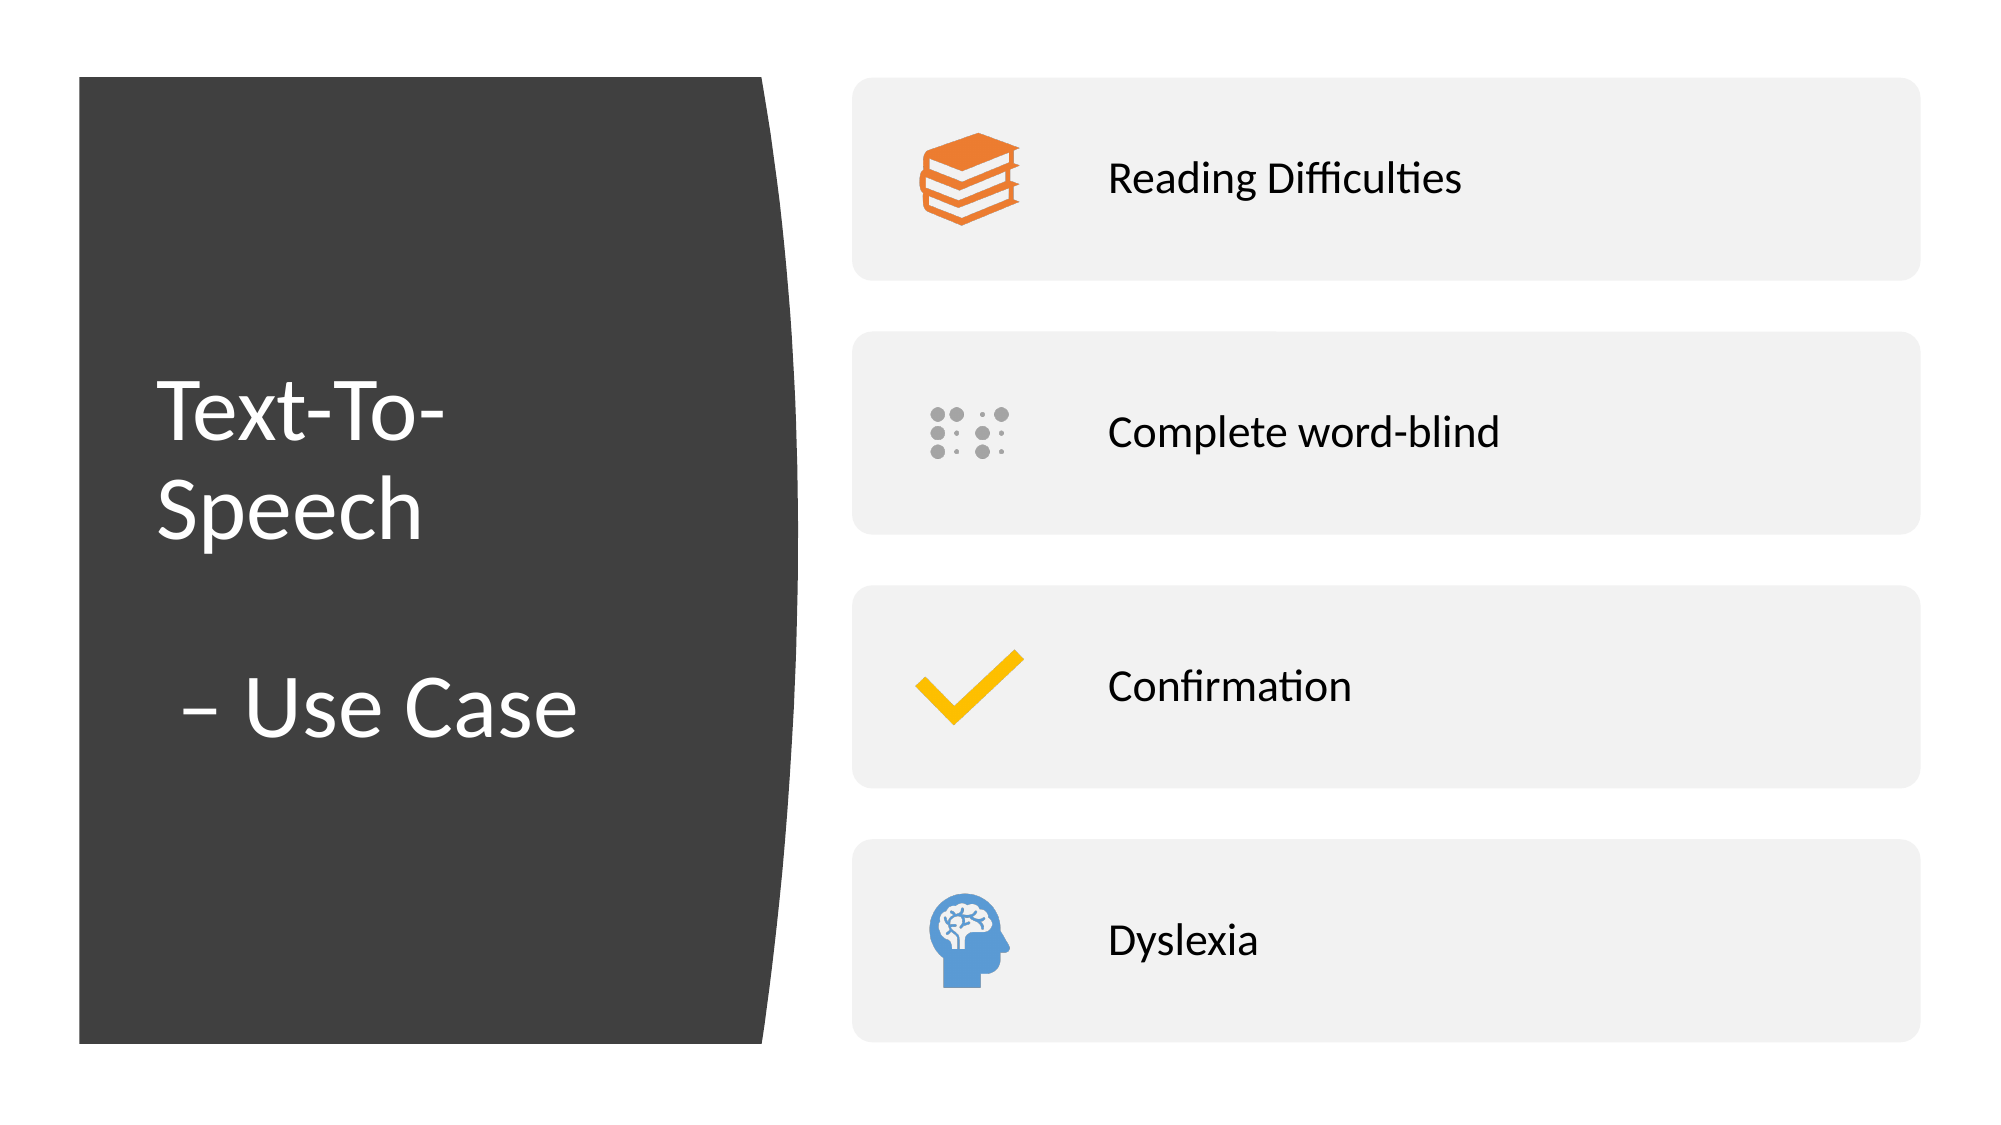

Reading Difficulties
Complete word-blind
Confirmation
Dyslexia

# Text-To-Speech – Use Case